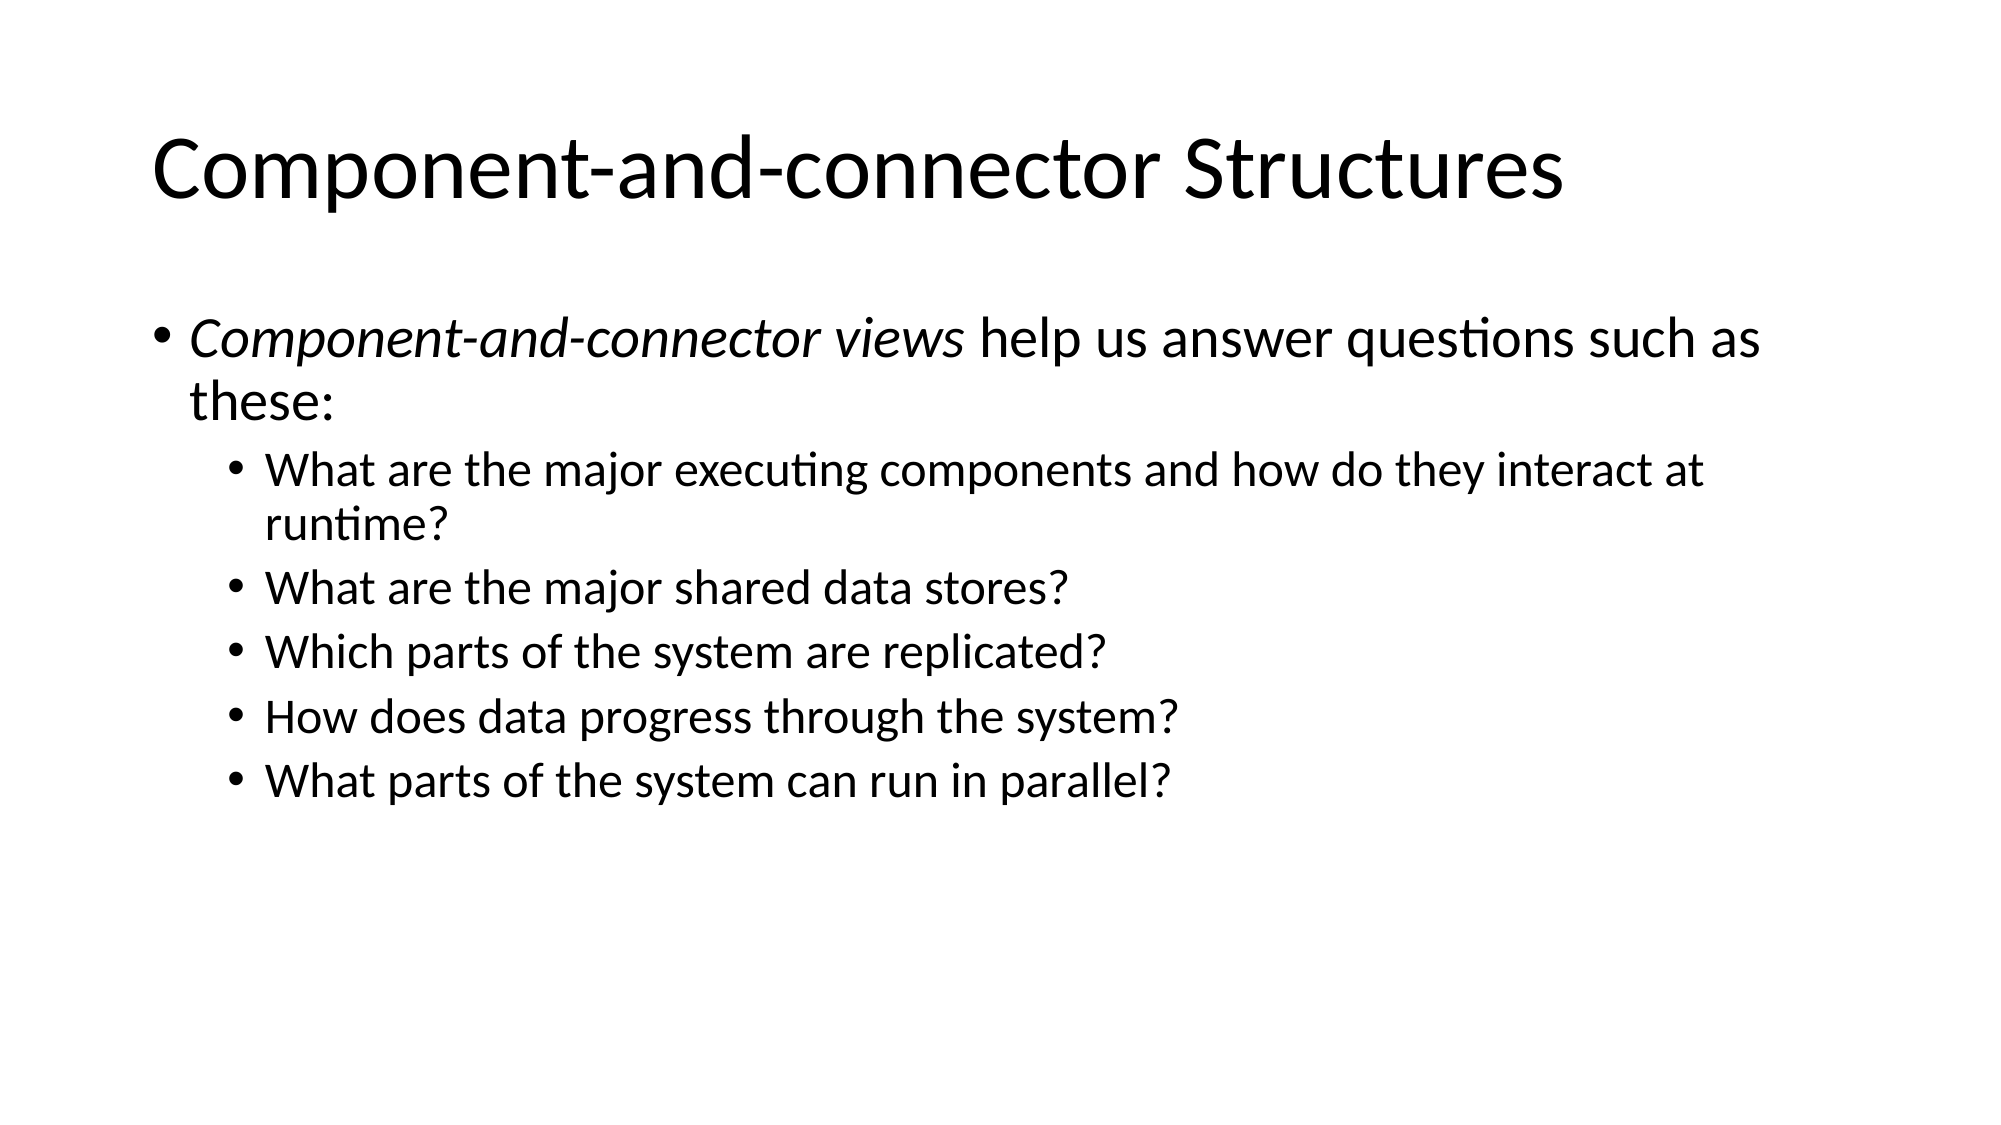

# Component-and-connector Structures
Component-and-connector views help us answer questions such as these:
What are the major executing components and how do they interact at runtime?
What are the major shared data stores?
Which parts of the system are replicated?
How does data progress through the system?
What parts of the system can run in parallel?